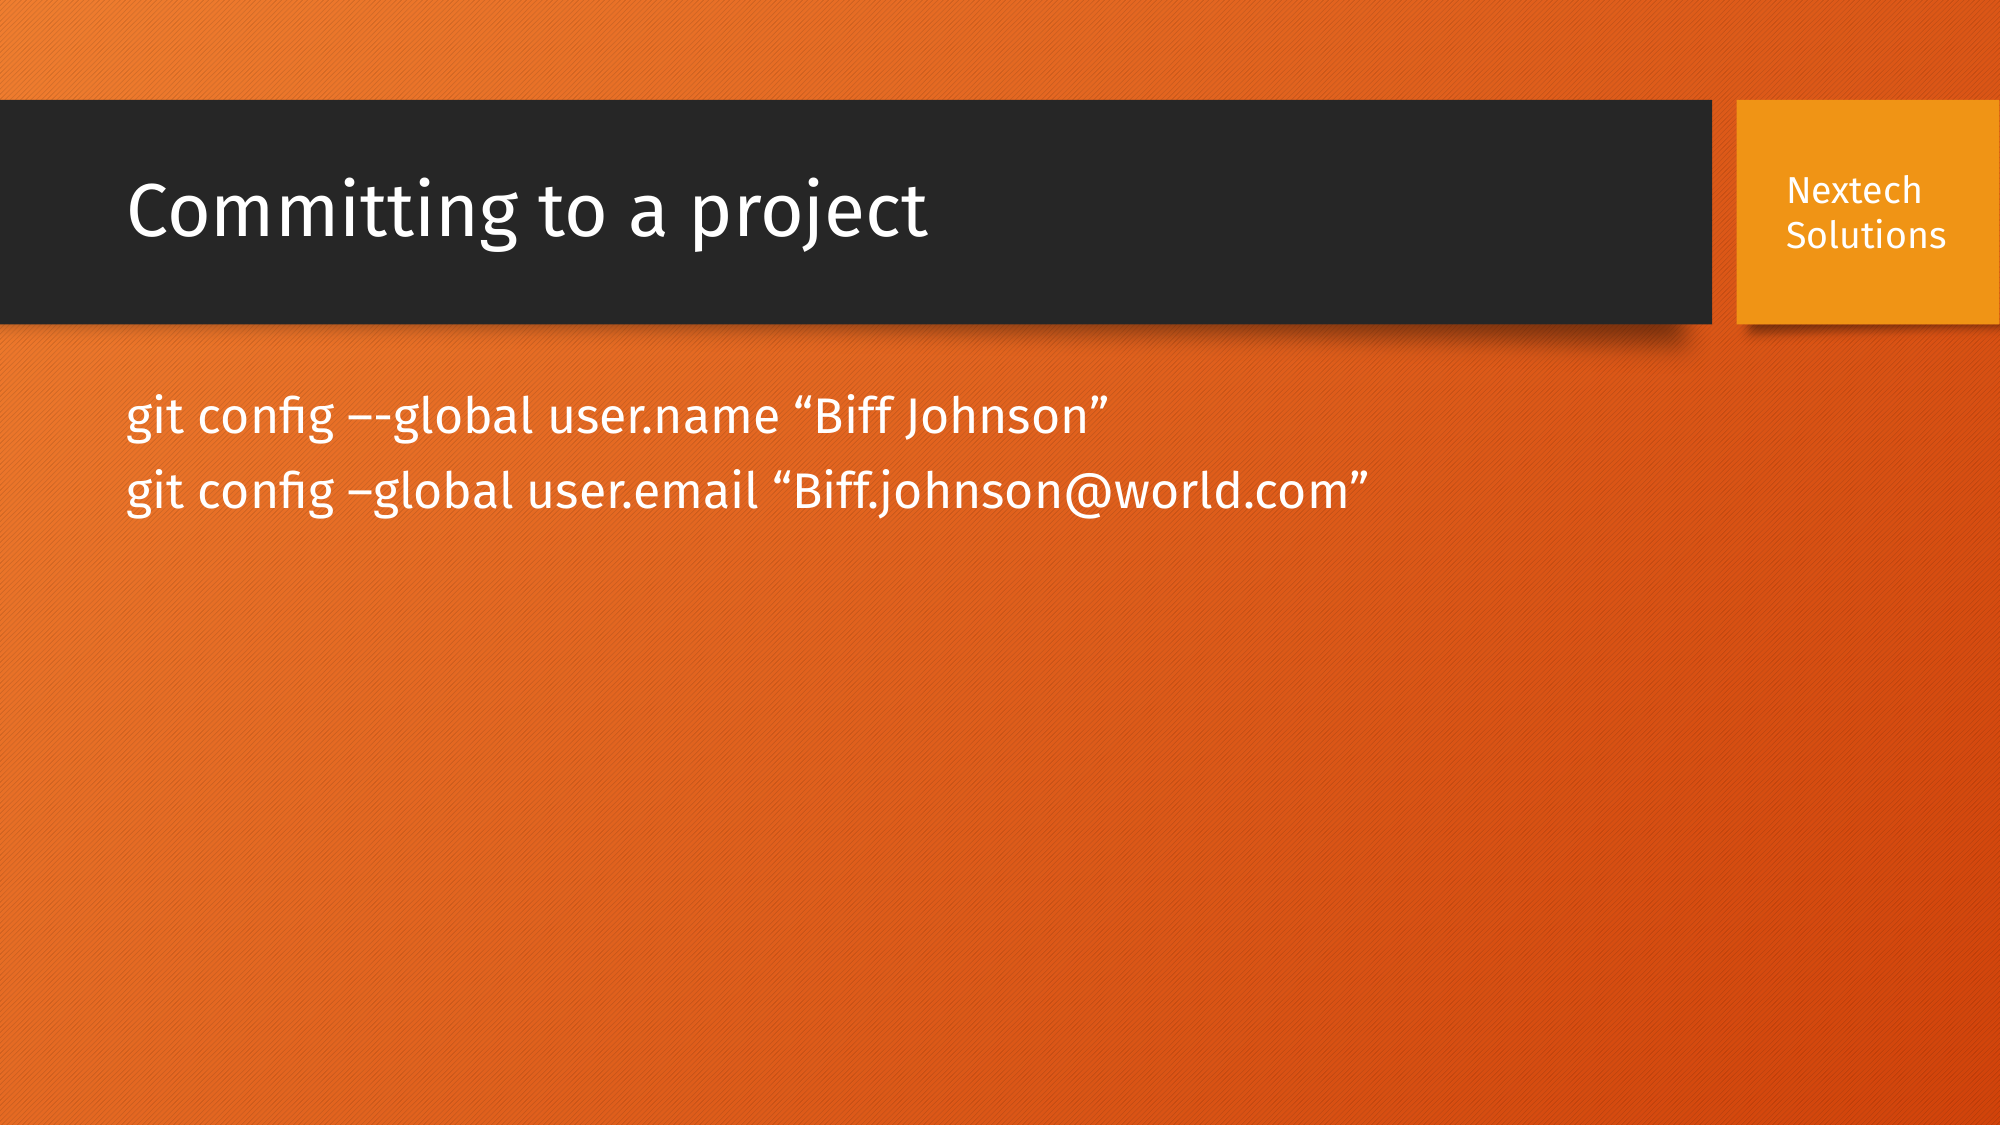

# Committing to a project
Nextech Solutions
git config –-global user.name “Biff Johnson”
git config –global user.email “Biff.johnson@world.com”